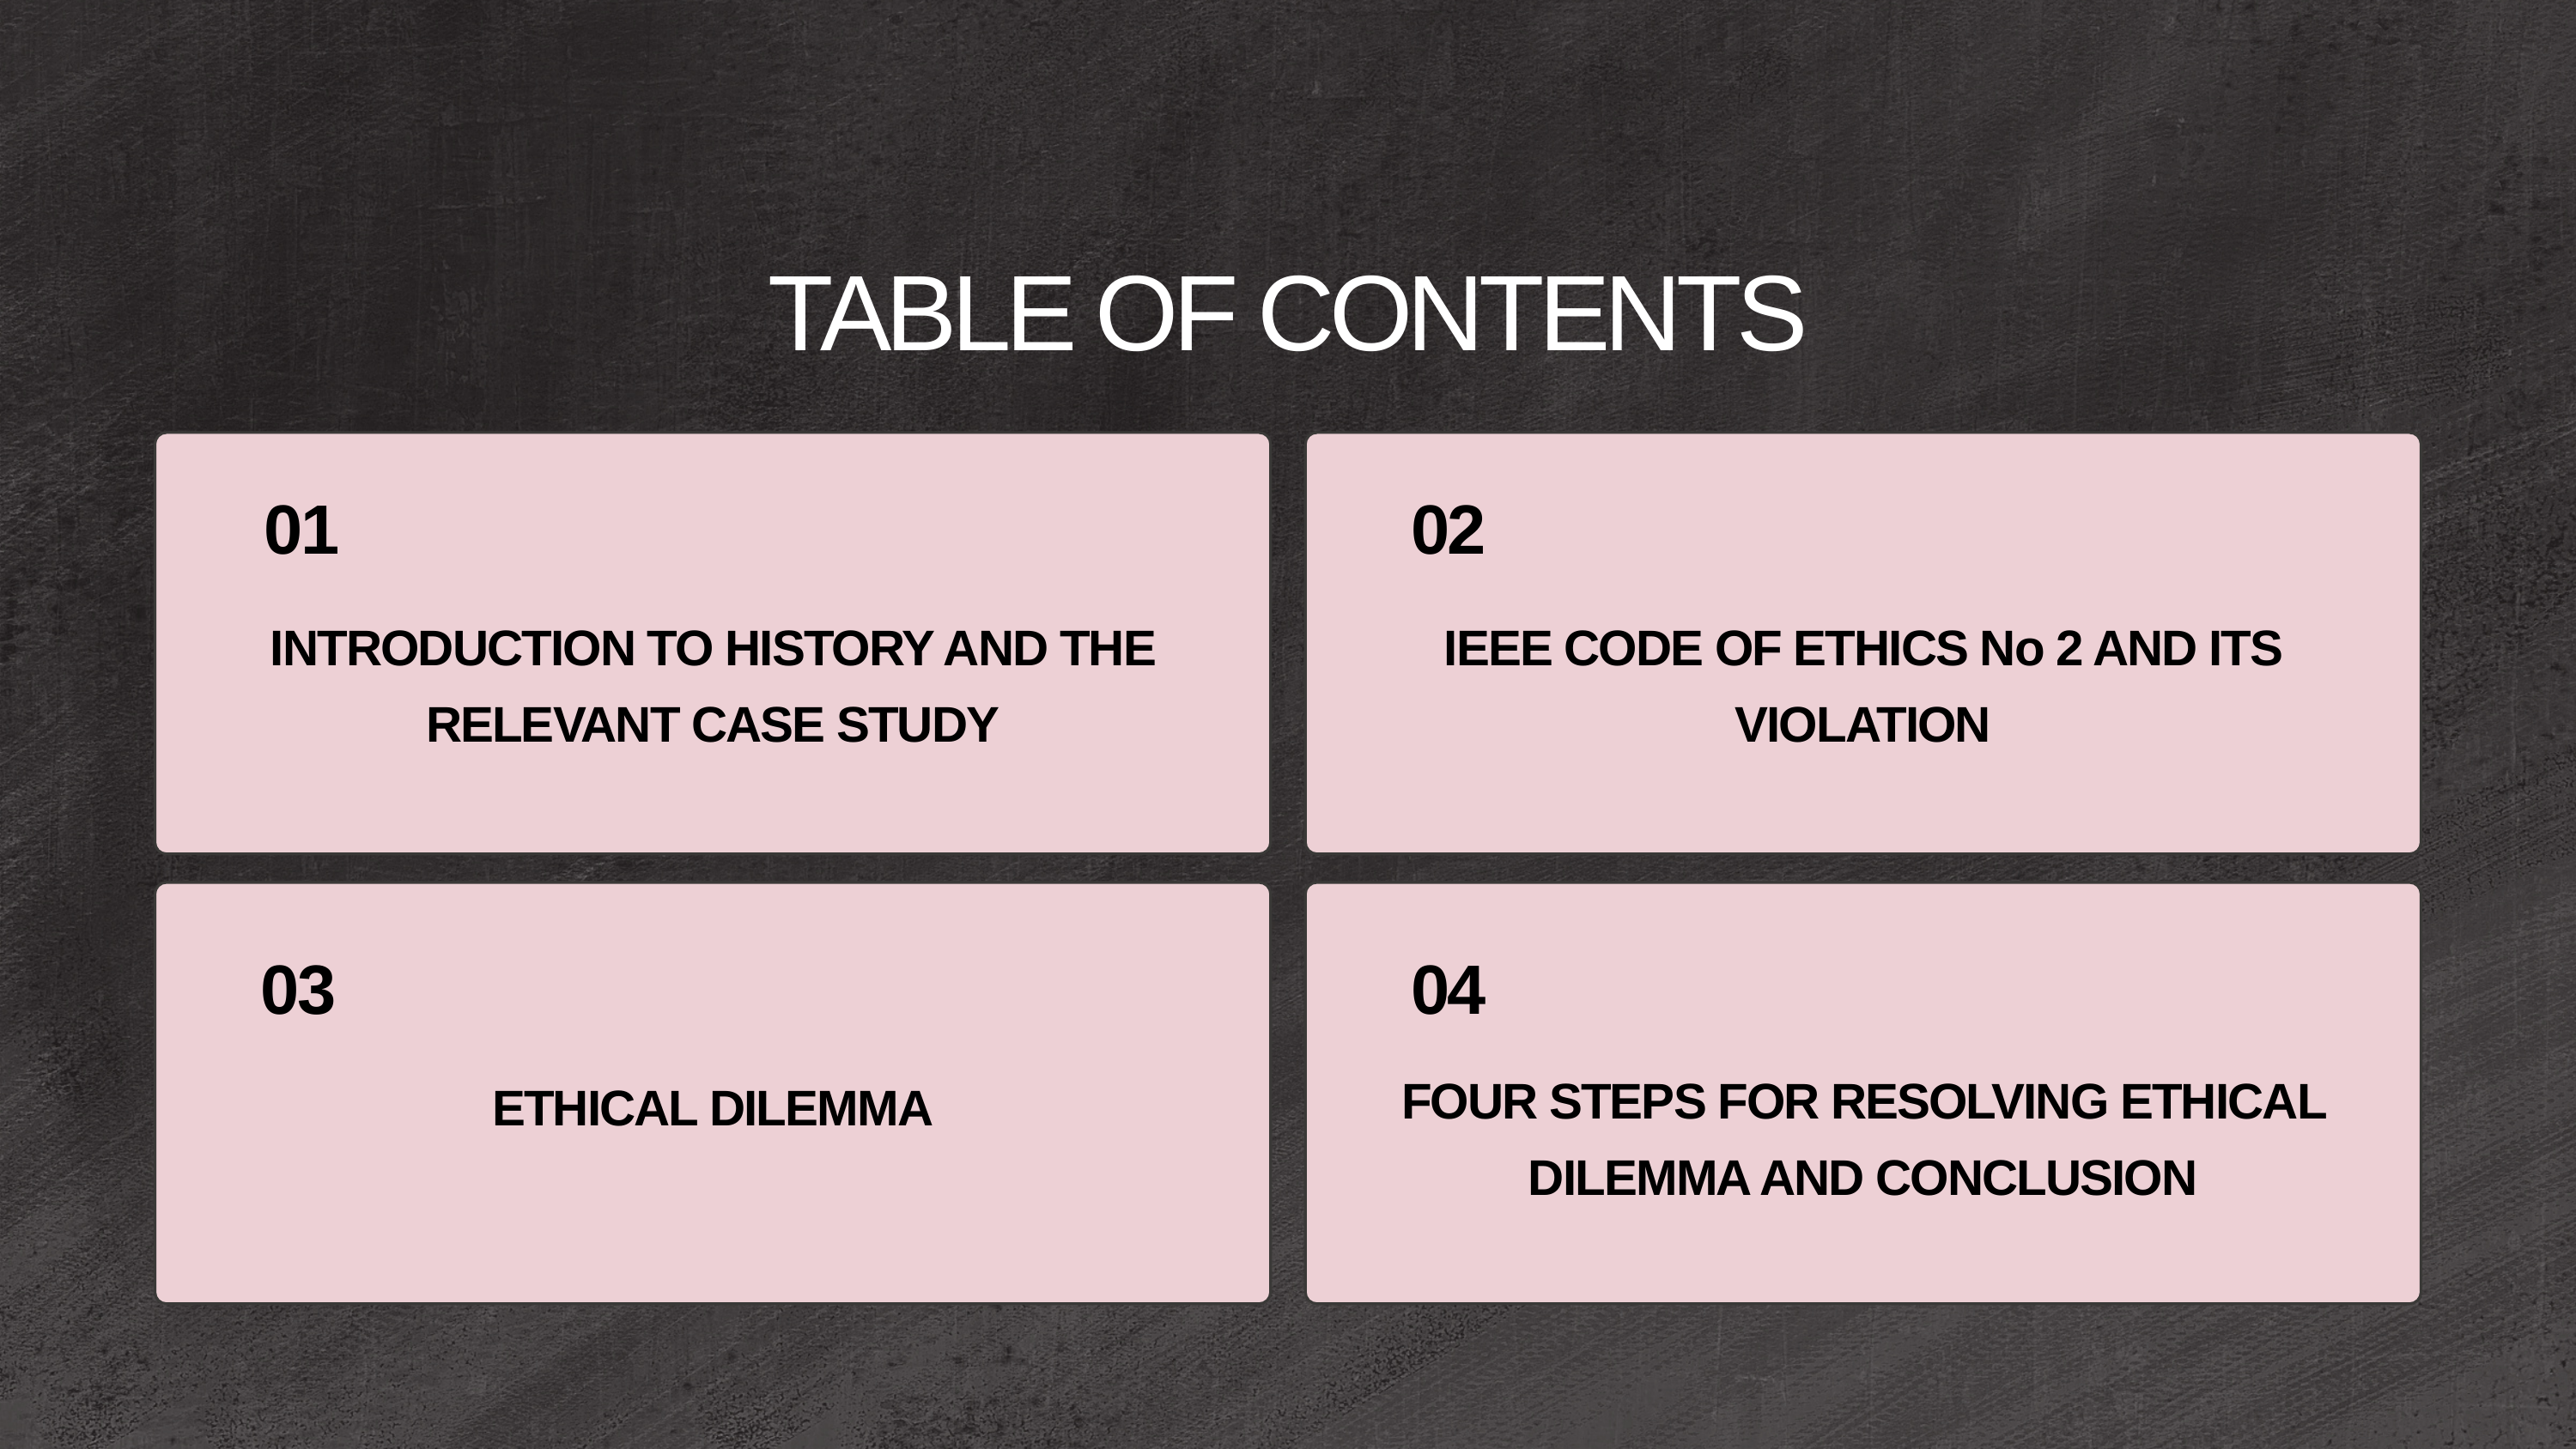

TABLE OF CONTENTS​

01
02
INTRODUCTION TO HISTORY AND THE RELEVANT CASE STUDY
IEEE CODE OF ETHICS No 2 AND ITS VIOLATION​

03
04
FOUR STEPS FOR RESOLVING ETHICAL DILEMMA AND CONCLUSION
ETHICAL DILEMMA